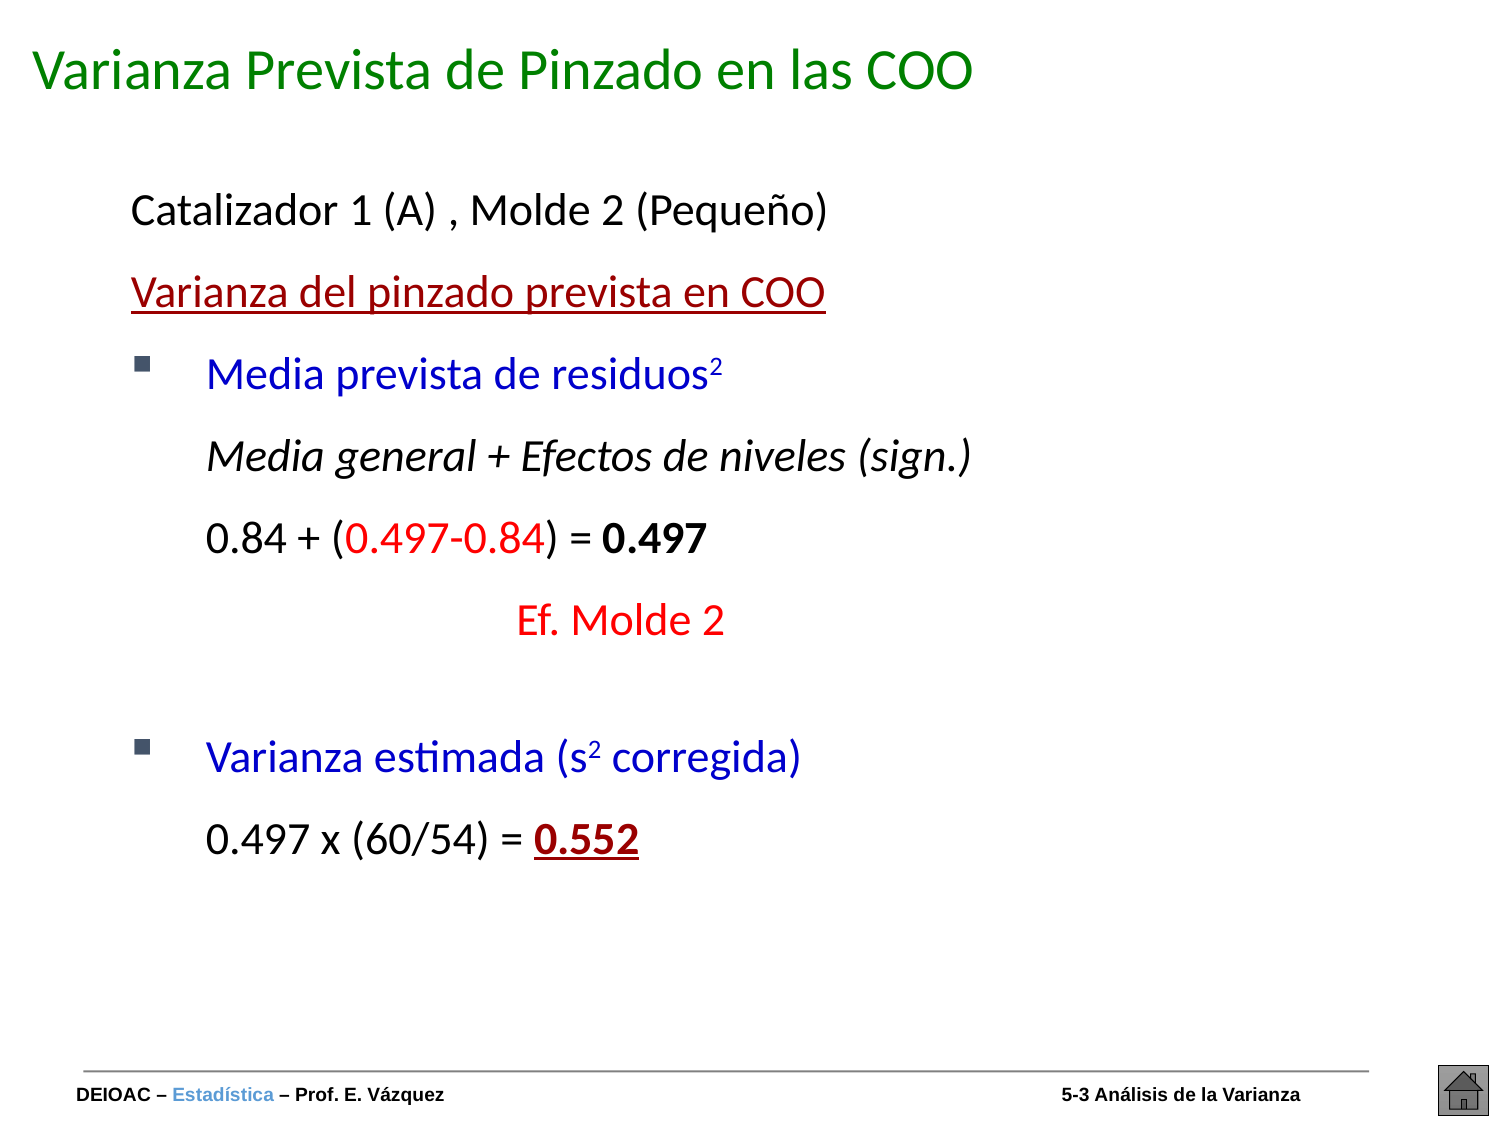

# Varianza Prevista de Pinzado en las COO
Catalizador 1 (A) , Molde 2 (Pequeño)
Varianza del pinzado prevista en COO
Media prevista de residuos2
	Media general + Efectos de niveles (sign.)
	0.84 + (0.497-0.84) = 0.497
			 Ef. Molde 2

Varianza estimada (s2 corregida)
	0.497 x (60/54) = 0.552